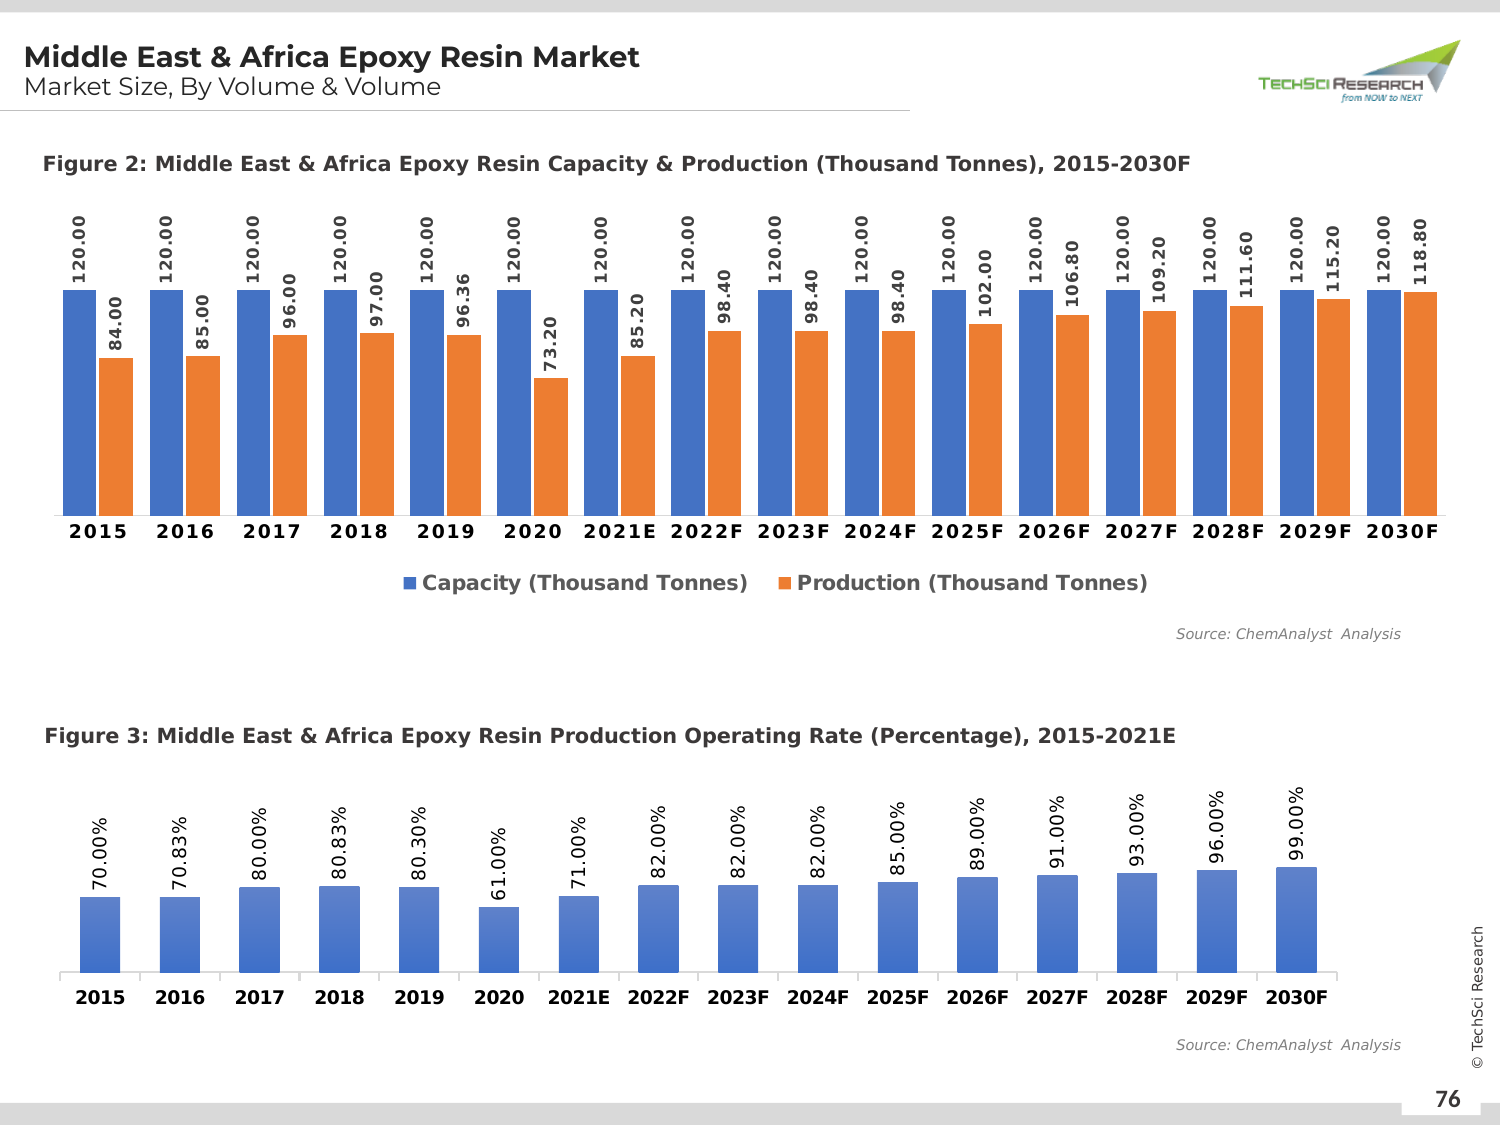

Middle East & Africa Epoxy Resin Market
Market Size, By Volume & Volume
Figure 2: Middle East & Africa Epoxy Resin Capacity & Production (Thousand Tonnes), 2015-2030F

### Chart

| Category | Capacity (Thousand Tonnes) | Production (Thousand Tonnes) |
|---|---|---|
| 2015 | 120.0 | 84.0 |
| 2016 | 120.0 | 85.0 |
| 2017 | 120.0 | 96.0 |
| 2018 | 120.0 | 97.0 |
| 2019 | 120.0 | 96.36 |
| 2020 | 120.0 | 73.20000000000002 |
| 2021E | 120.0 | 85.20000000000002 |
| 2022F | 120.0 | 98.4 |
| 2023F | 120.0 | 98.4 |
| 2024F | 120.0 | 98.4 |
| 2025F | 120.0 | 102.00000000000001 |
| 2026F | 120.0 | 106.79999999999998 |
| 2027F | 120.0 | 109.19999999999999 |
| 2028F | 120.0 | 111.6 |
| 2029F | 120.0 | 115.19999999999999 |
| 2030F | 120.0 | 118.8 |
Source: ChemAnalyst  Analysis
Figure 3: Middle East & Africa Epoxy Resin Production Operating Rate (Percentage), 2015-2021E

### Chart

| Category | Value (USD Billion) |
|---|---|
| 2015 | 0.7 |
| 2016 | 0.7083333333333334 |
| 2017 | 0.8 |
| 2018 | 0.8083333333333333 |
| 2019 | 0.803 |
| 2020 | 0.6100000000000001 |
| 2021E | 0.7100000000000002 |
| 2022F | 0.8200000000000001 |
| 2023F | 0.8200000000000001 |
| 2024F | 0.8200000000000001 |
| 2025F | 0.8500000000000001 |
| 2026F | 0.8899999999999999 |
| 2027F | 0.9099999999999999 |
| 2028F | 0.9299999999999999 |
| 2029F | 0.9599999999999999 |
| 2030F | 0.99 |
Source: ChemAnalyst  Analysis